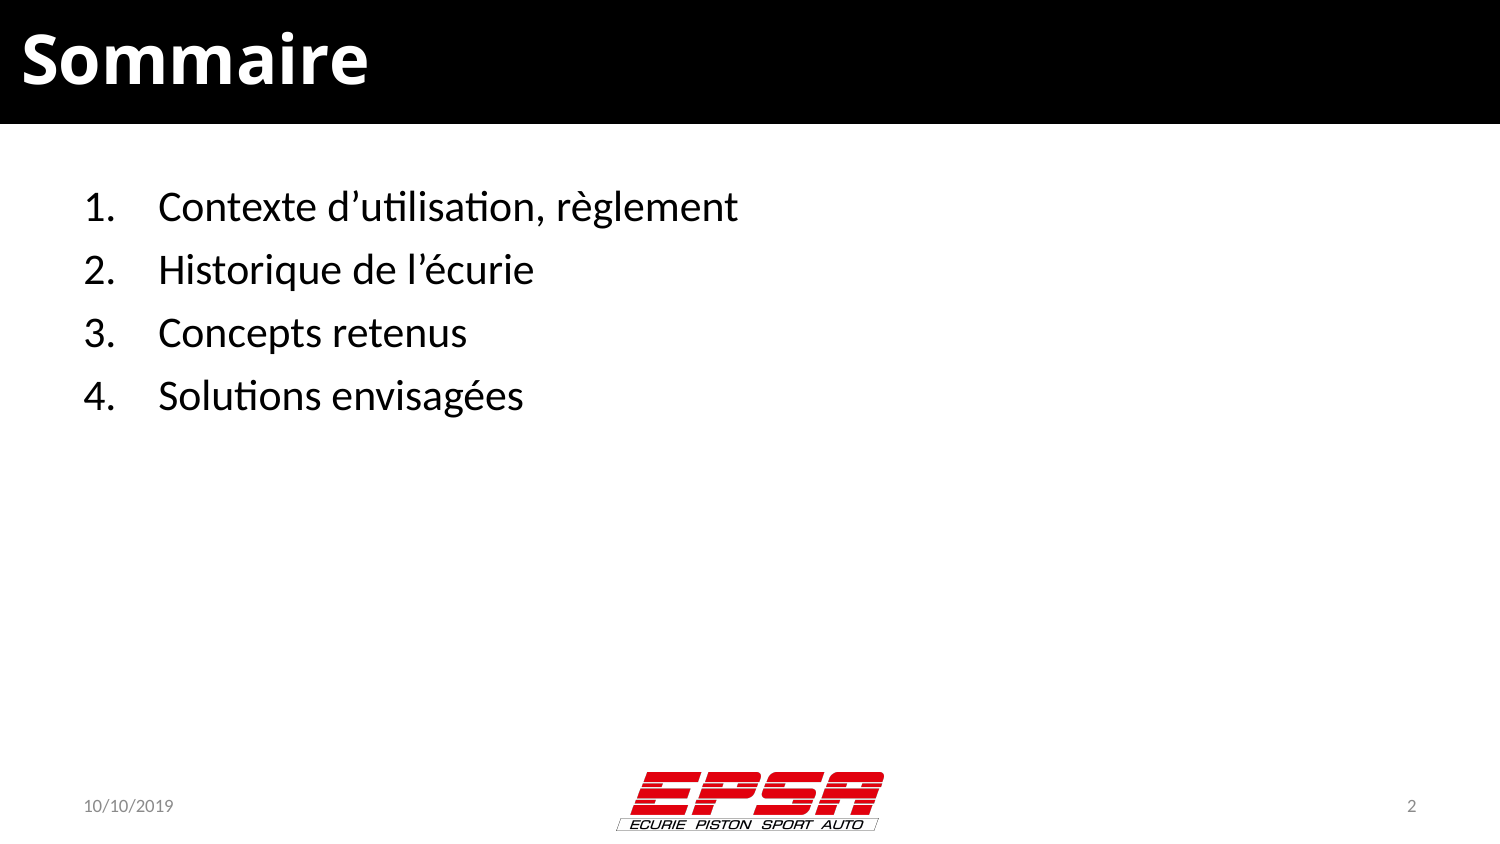

# Sommaire
Contexte d’utilisation, règlement
Historique de l’écurie
Concepts retenus
Solutions envisagées
10/10/2019
2